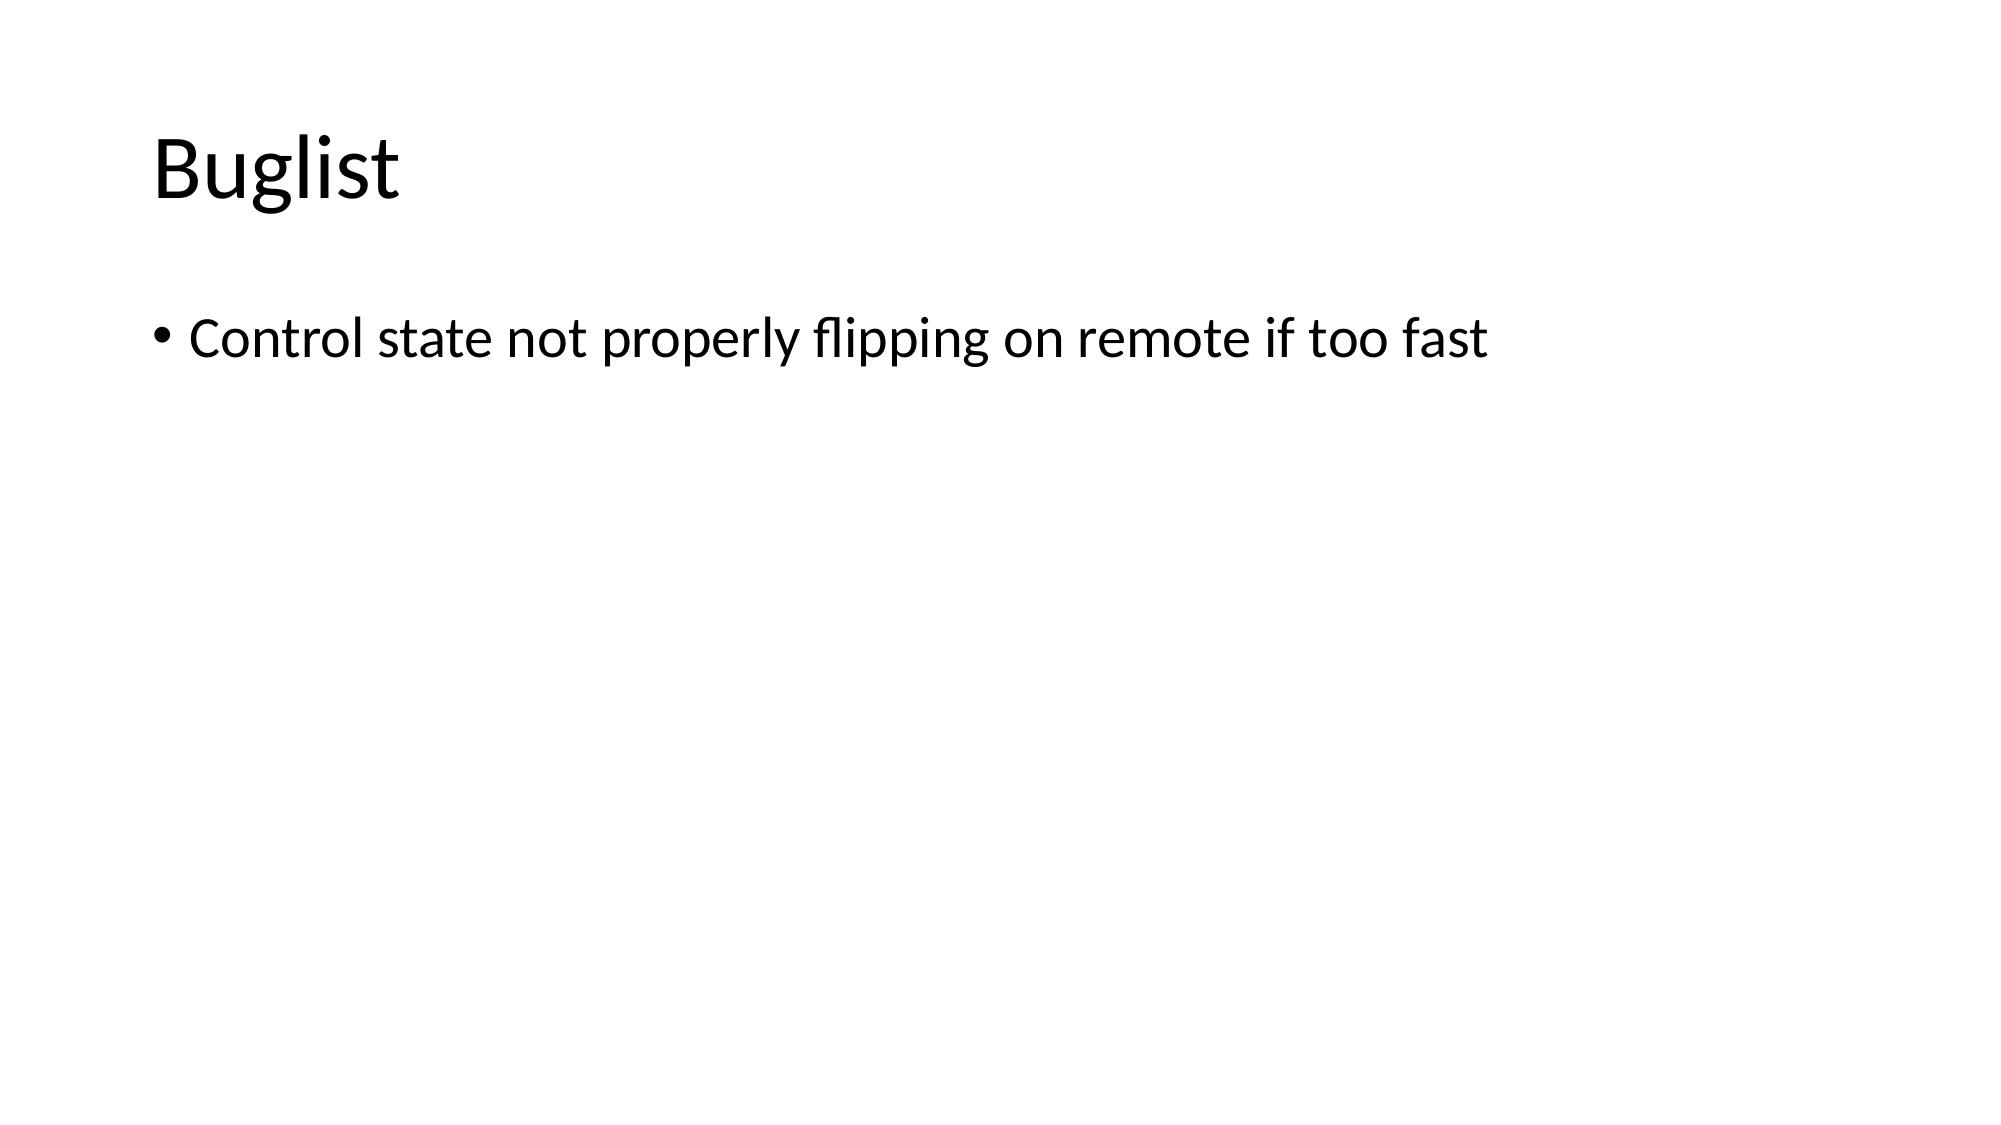

# Buglist
Control state not properly flipping on remote if too fast